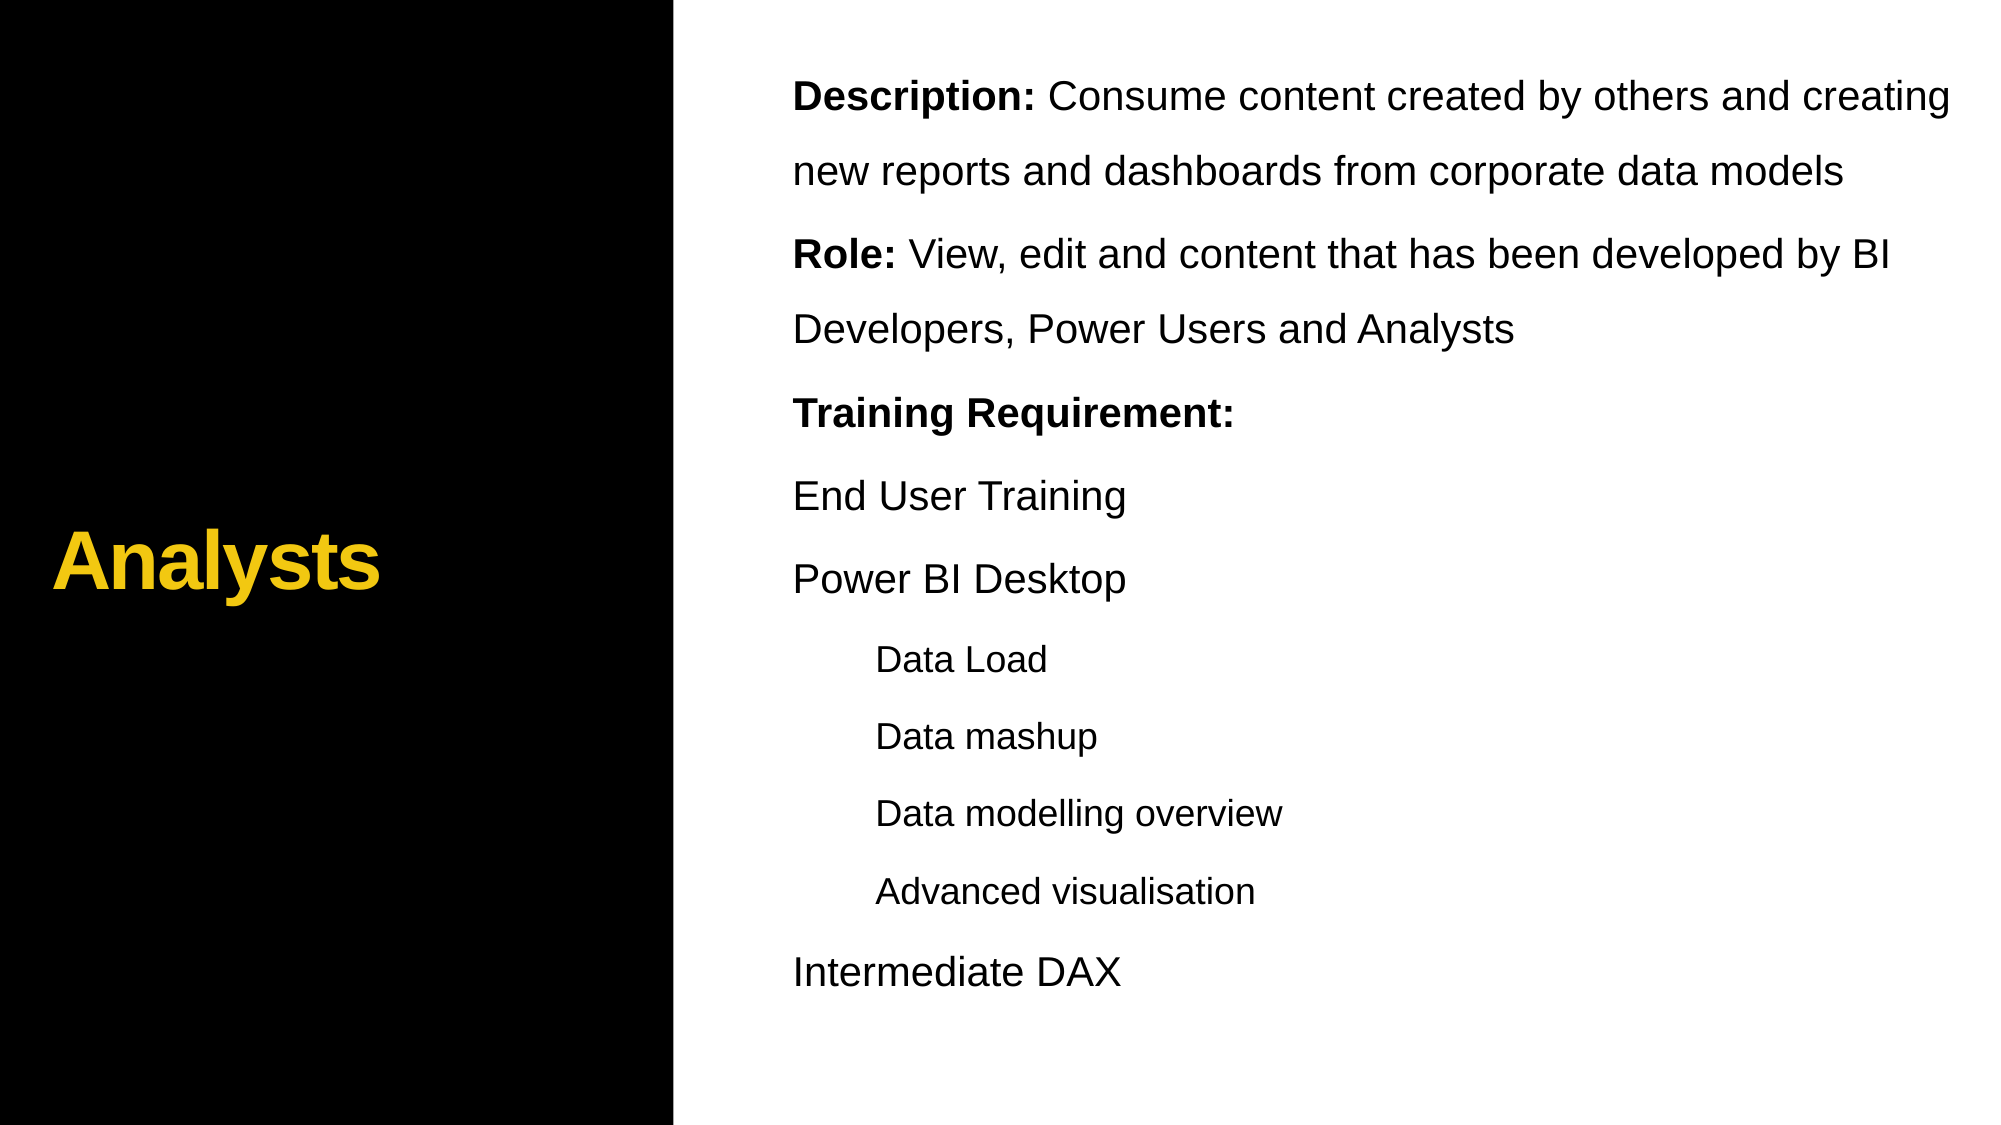

Description: Consume content created by others and creating new reports and dashboards from corporate data models
Role: View, edit and content that has been developed by BI Developers, Power Users and Analysts
Training Requirement:
End User Training
Power BI Desktop
Data Load
Data mashup
Data modelling overview
Advanced visualisation
Intermediate DAX
# Analysts